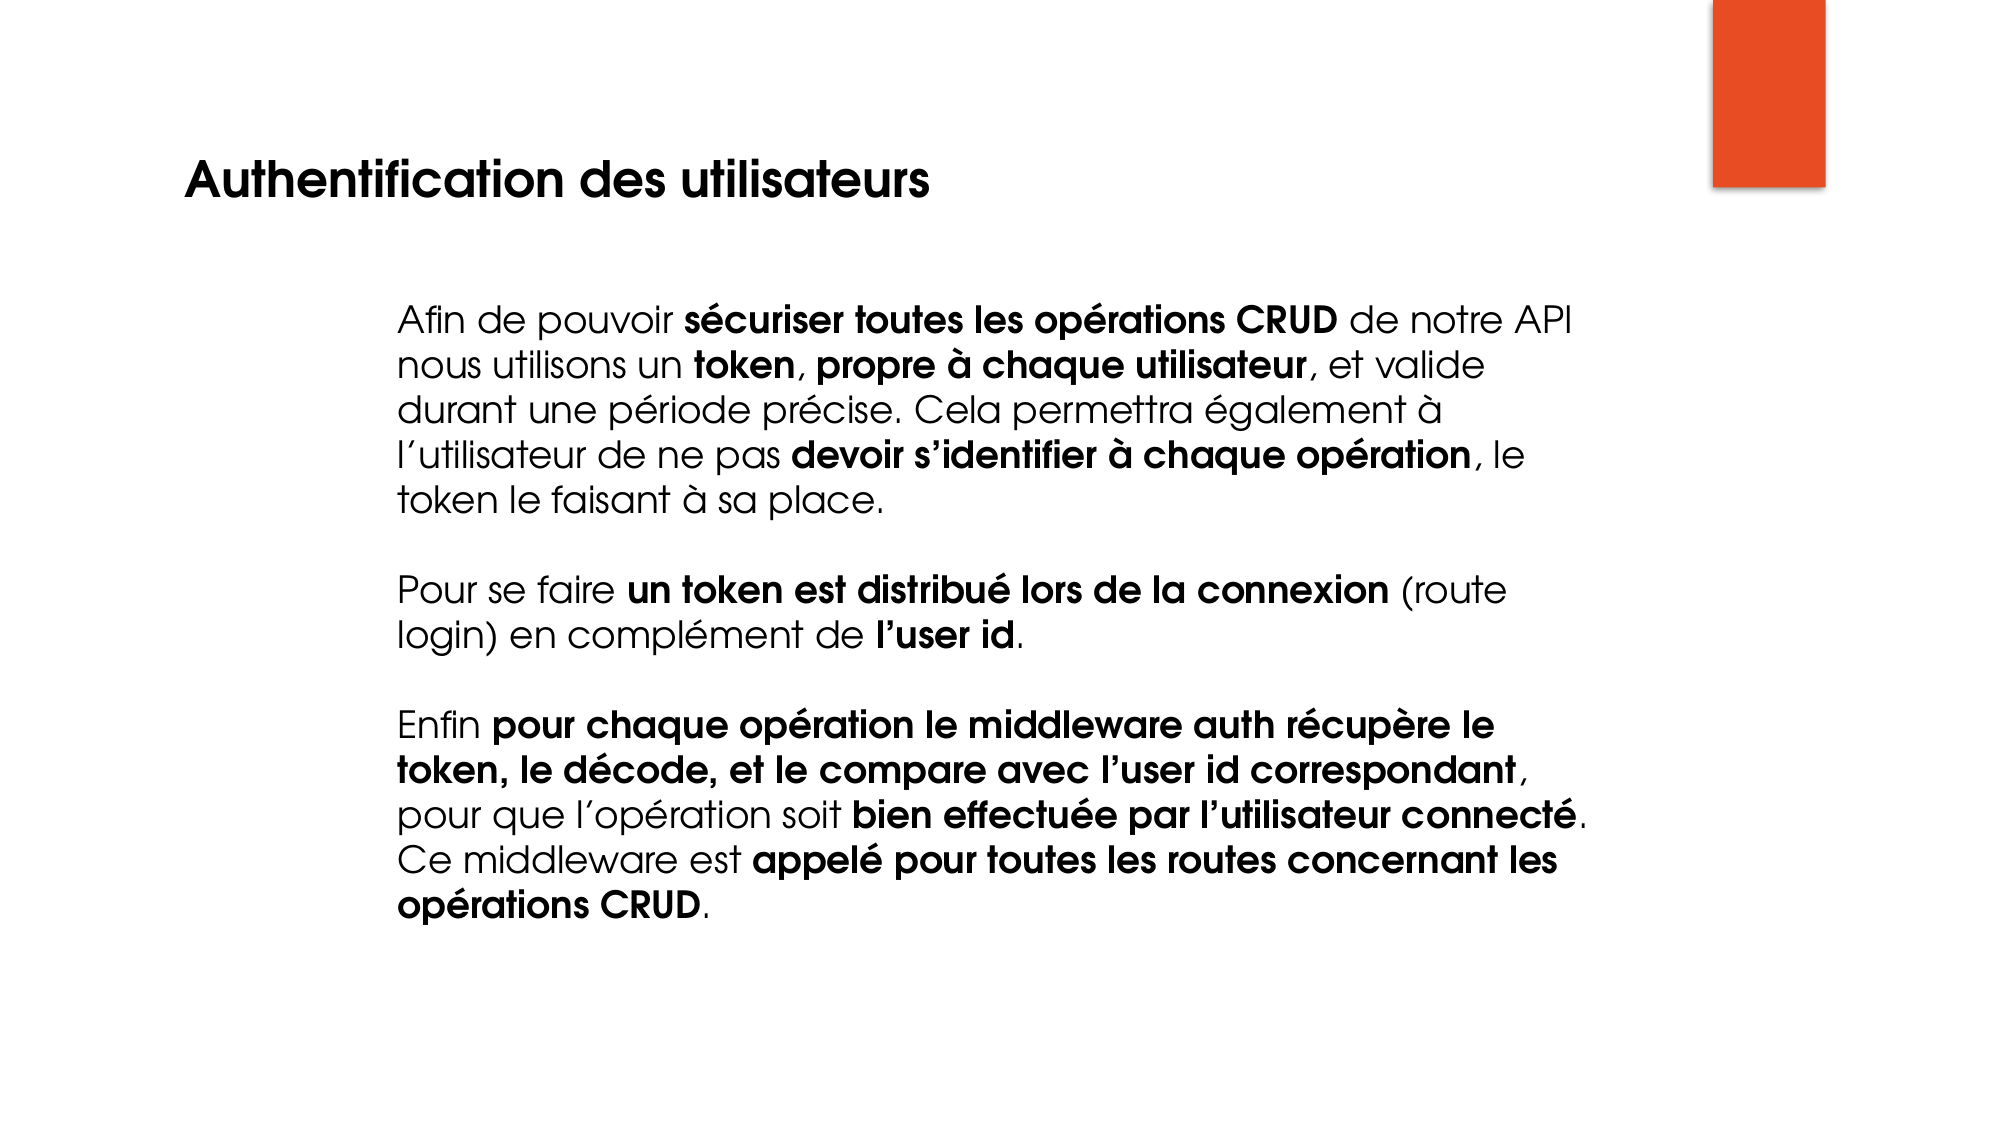

Authentification des utilisateurs
Afin de pouvoir sécuriser toutes les opérations CRUD de notre API nous utilisons un token, propre à chaque utilisateur, et valide durant une période précise. Cela permettra également à l’utilisateur de ne pas devoir s’identifier à chaque opération, le token le faisant à sa place.

Pour se faire un token est distribué lors de la connexion (route login) en complément de l’user id.

Enfin pour chaque opération le middleware auth récupère le token, le décode, et le compare avec l’user id correspondant, pour que l’opération soit bien effectuée par l’utilisateur connecté.
Ce middleware est appelé pour toutes les routes concernant les opérations CRUD.